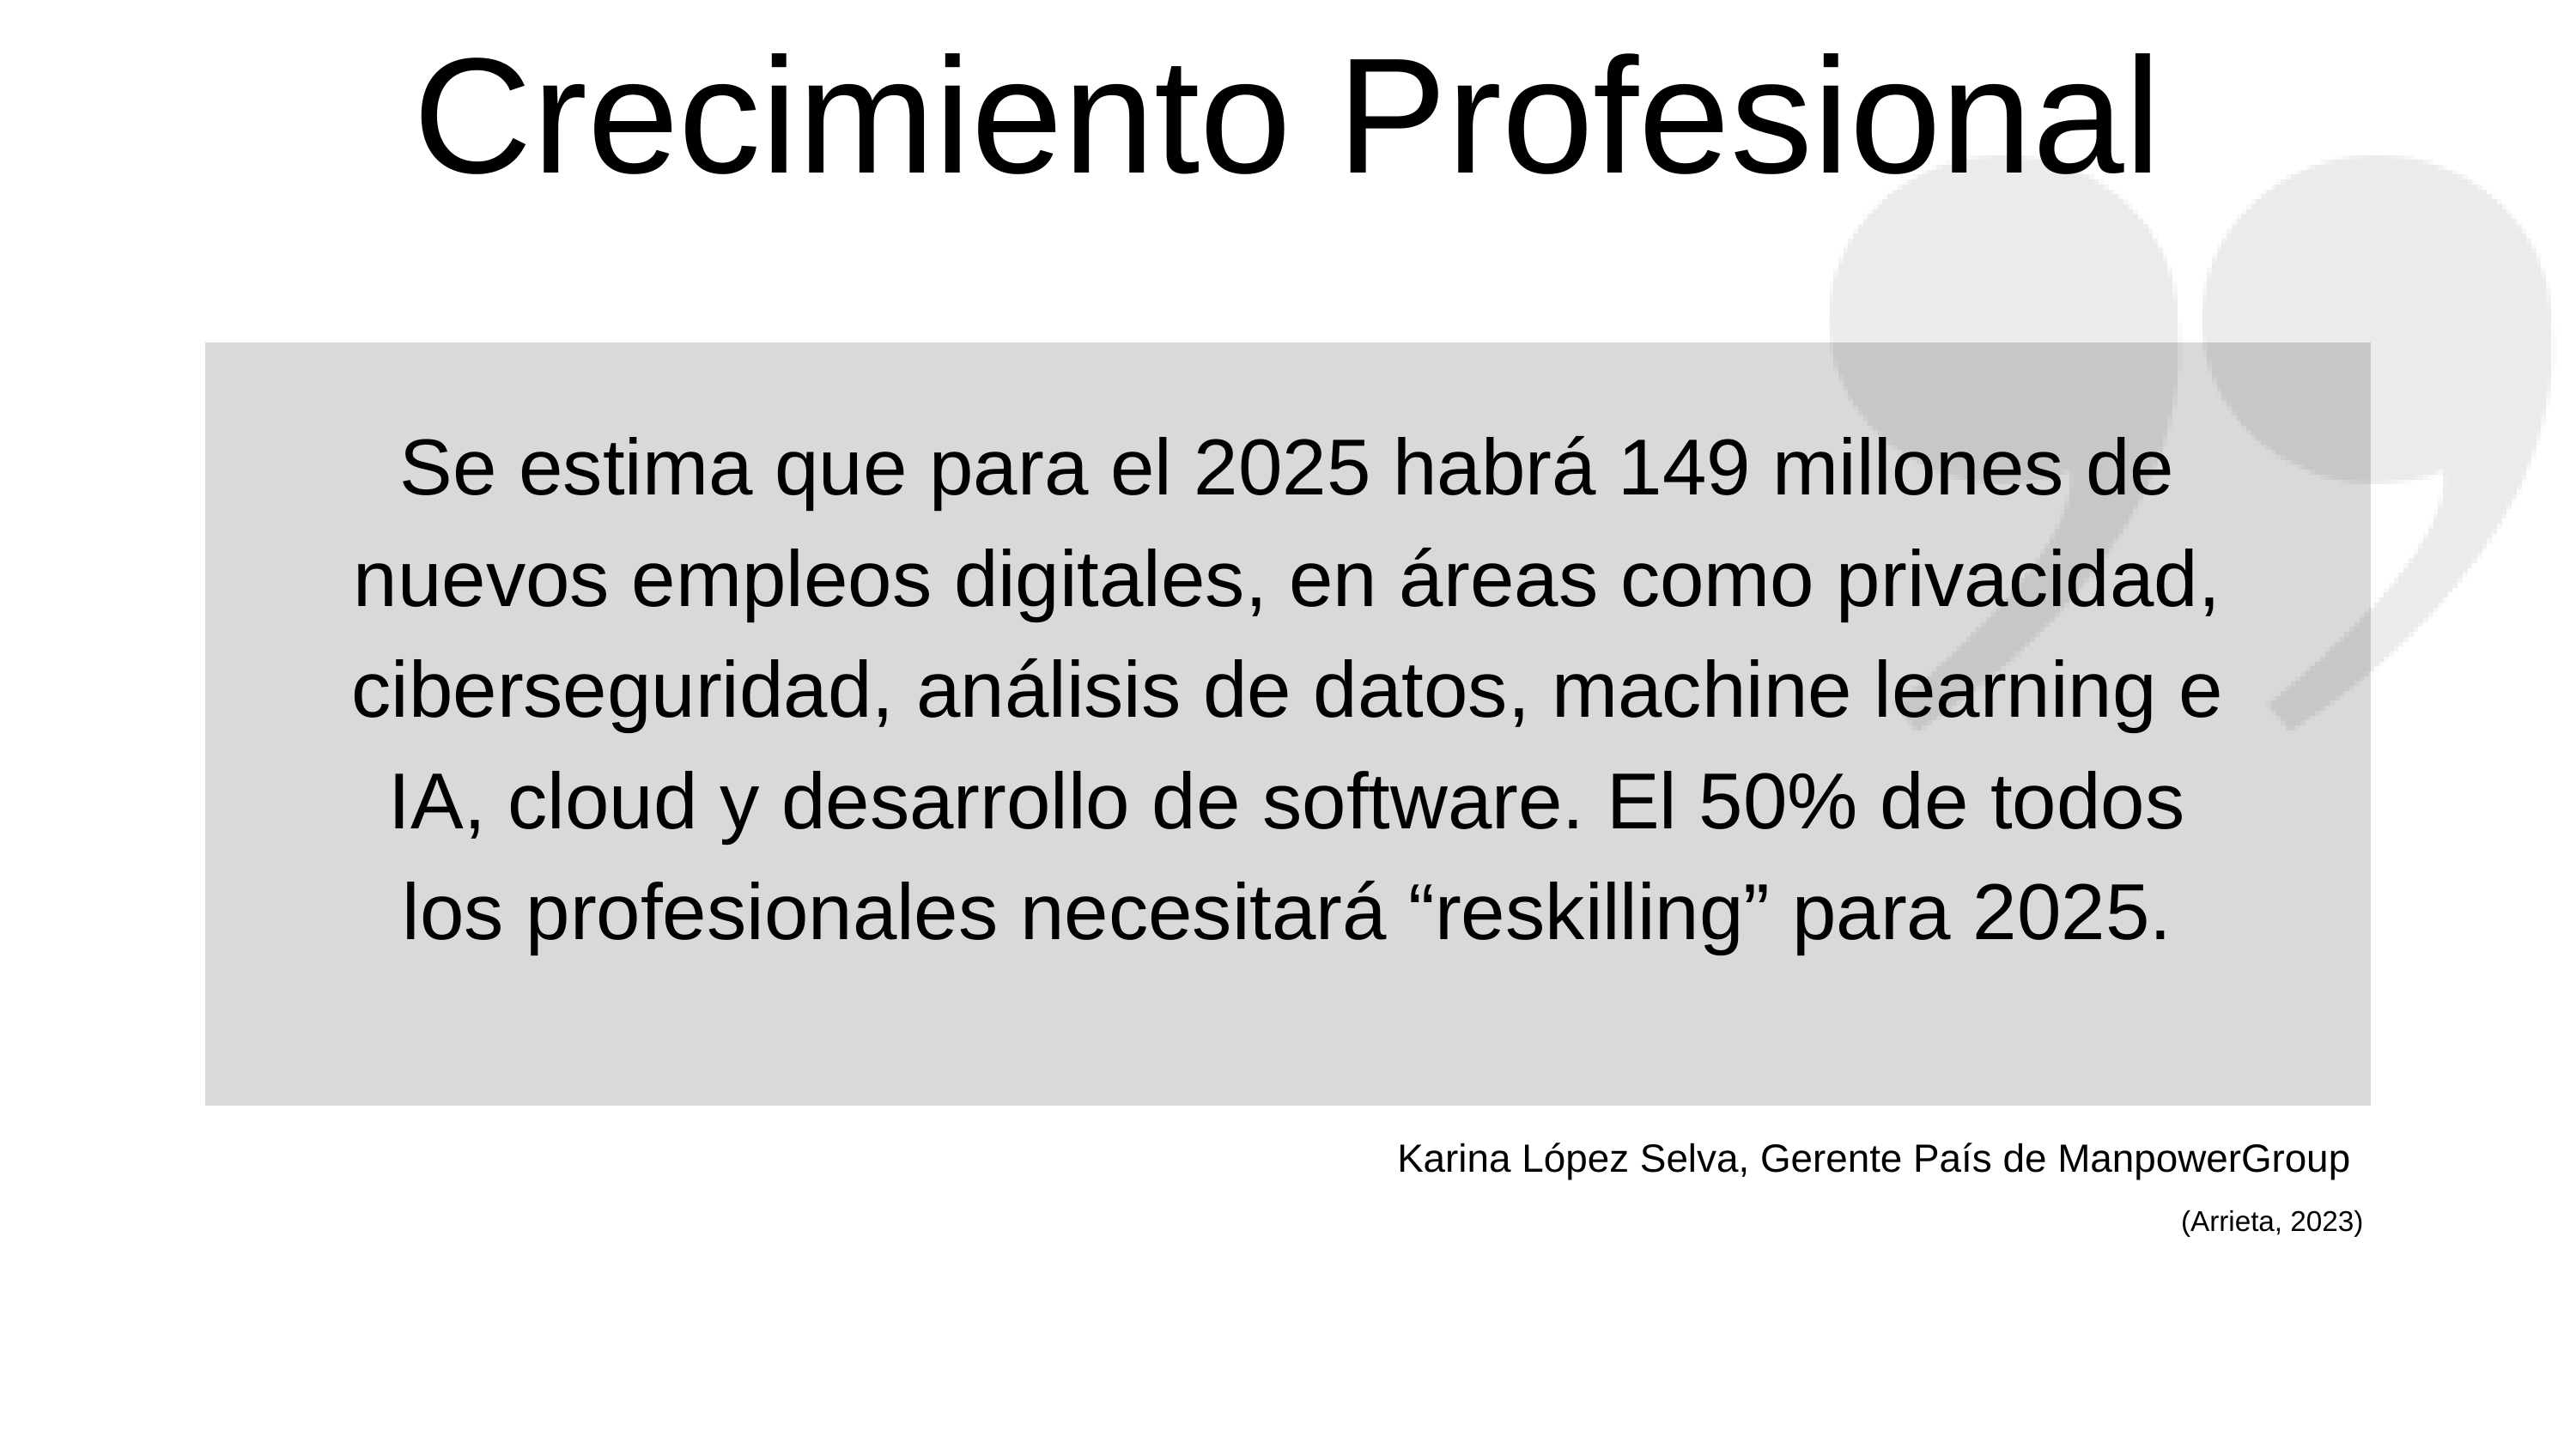

Crecimiento Profesional

Se estima que para el 2025 habrá 149 millones de nuevos empleos digitales, en áreas como privacidad, ciberseguridad, análisis de datos, machine learning e IA, cloud y desarrollo de software. El 50% de todos los profesionales necesitará “reskilling” para 2025.
Karina López Selva, Gerente País de ManpowerGroup
(Arrieta, 2023)